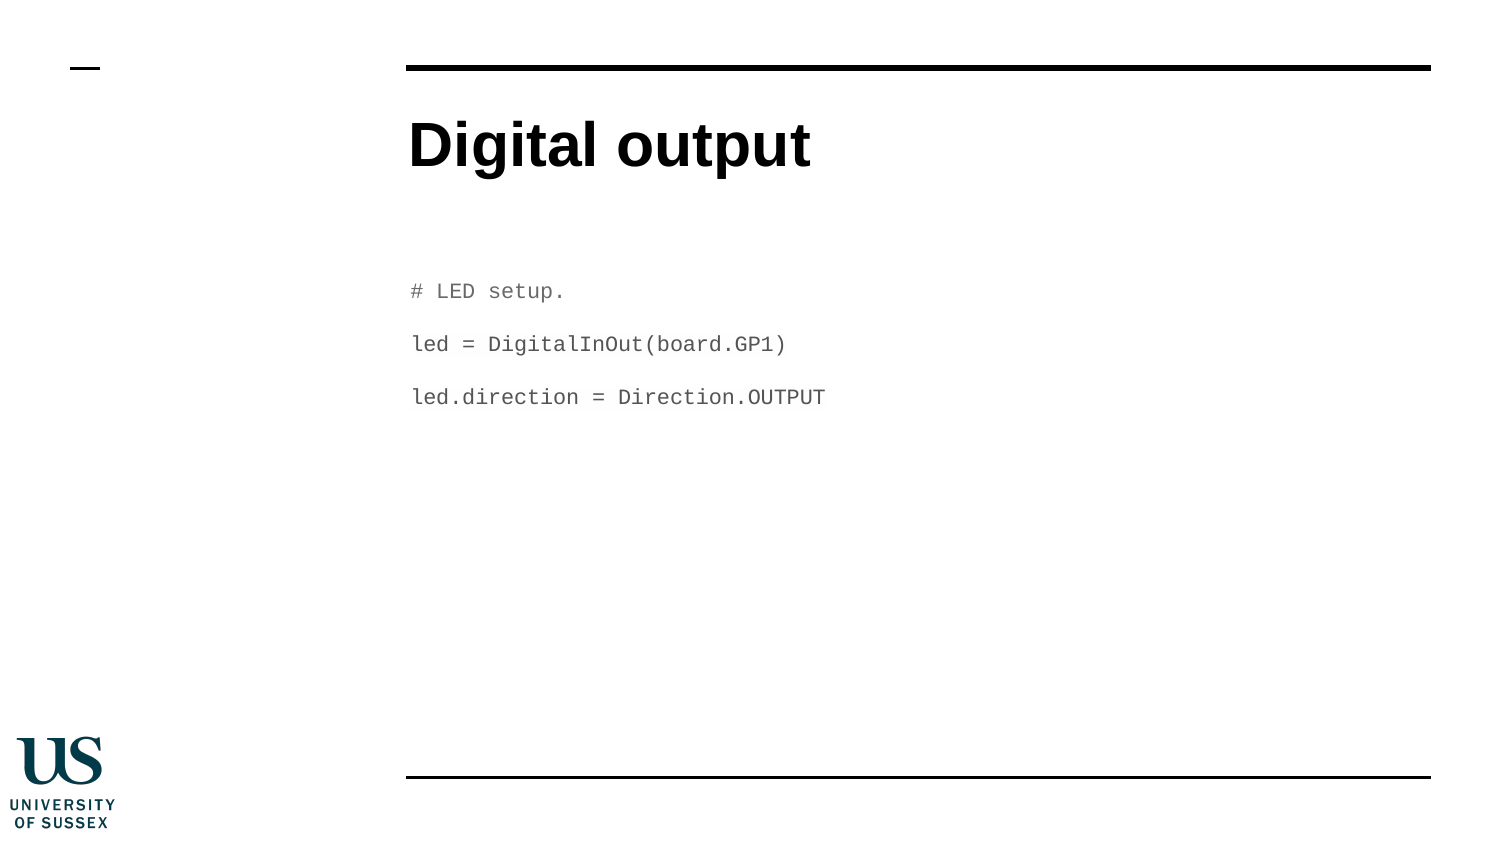

# Digital output
# LED setup.
led = DigitalInOut(board.GP1)
led.direction = Direction.OUTPUT